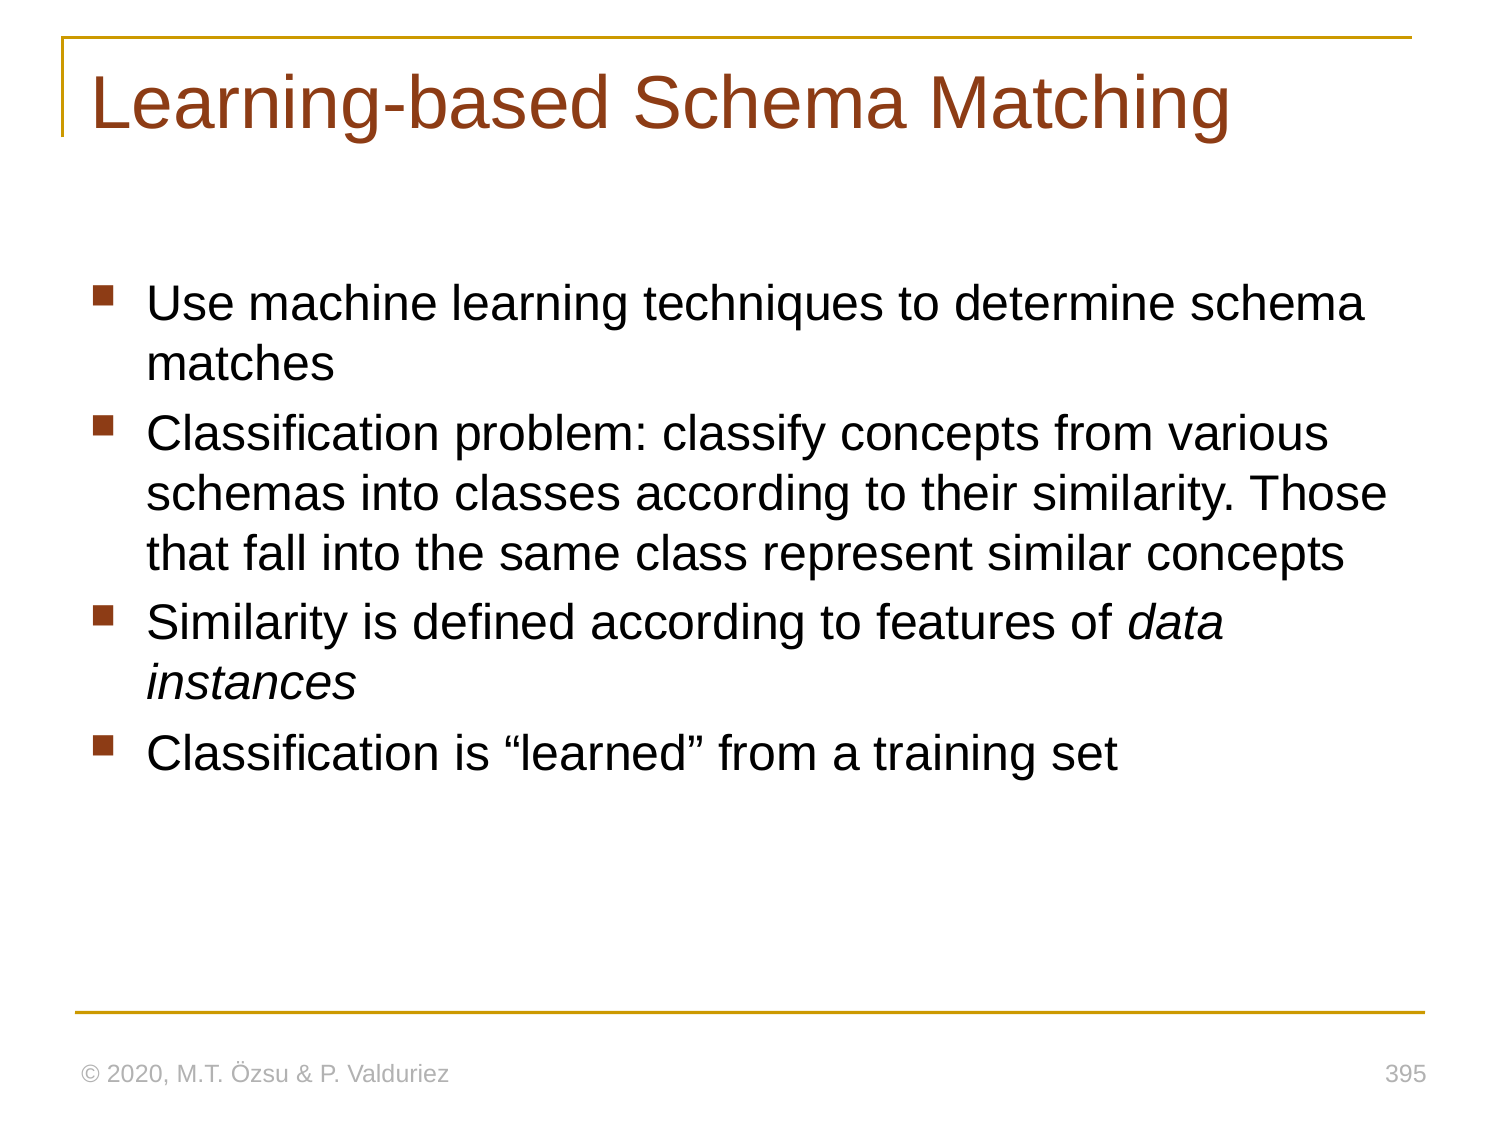

# Learning-based Schema Matching
Use machine learning techniques to determine schema matches
Classification problem: classify concepts from various schemas into classes according to their similarity. Those that fall into the same class represent similar concepts
Similarity is defined according to features of data instances
Classification is “learned” from a training set
© 2020, M.T. Özsu & P. Valduriez
395